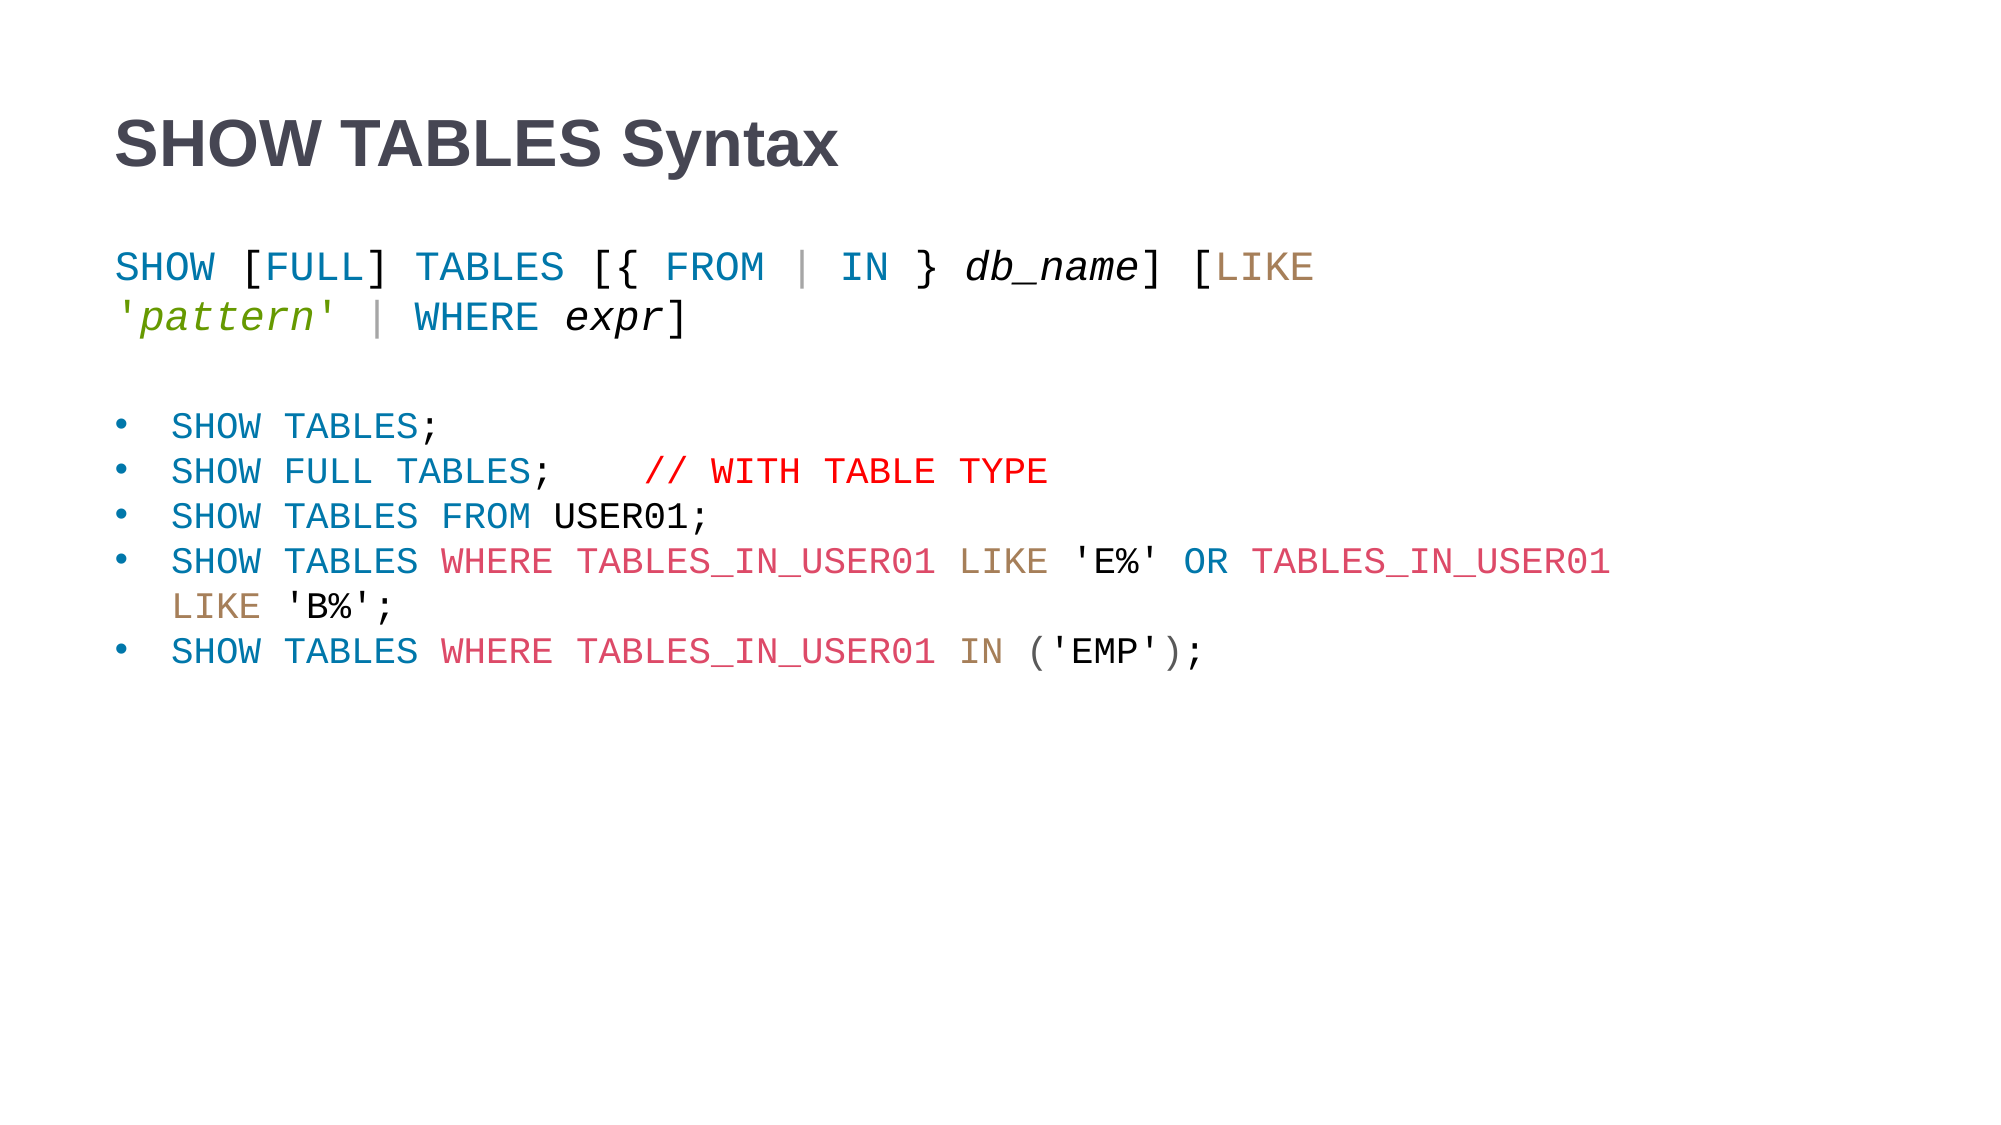

# SHOW TABLES Syntax
SHOW [FULL] TABLES [{ FROM | IN } db_name] [LIKE 'pattern' | WHERE expr]
SHOW TABLES;
SHOW FULL TABLES;    // WITH TABLE TYPE
SHOW TABLES FROM USER01;
SHOW TABLES WHERE TABLES_IN_USER01 LIKE 'E%' OR TABLES_IN_USER01 LIKE 'B%';
SHOW TABLES WHERE TABLES_IN_USER01 IN ('EMP');